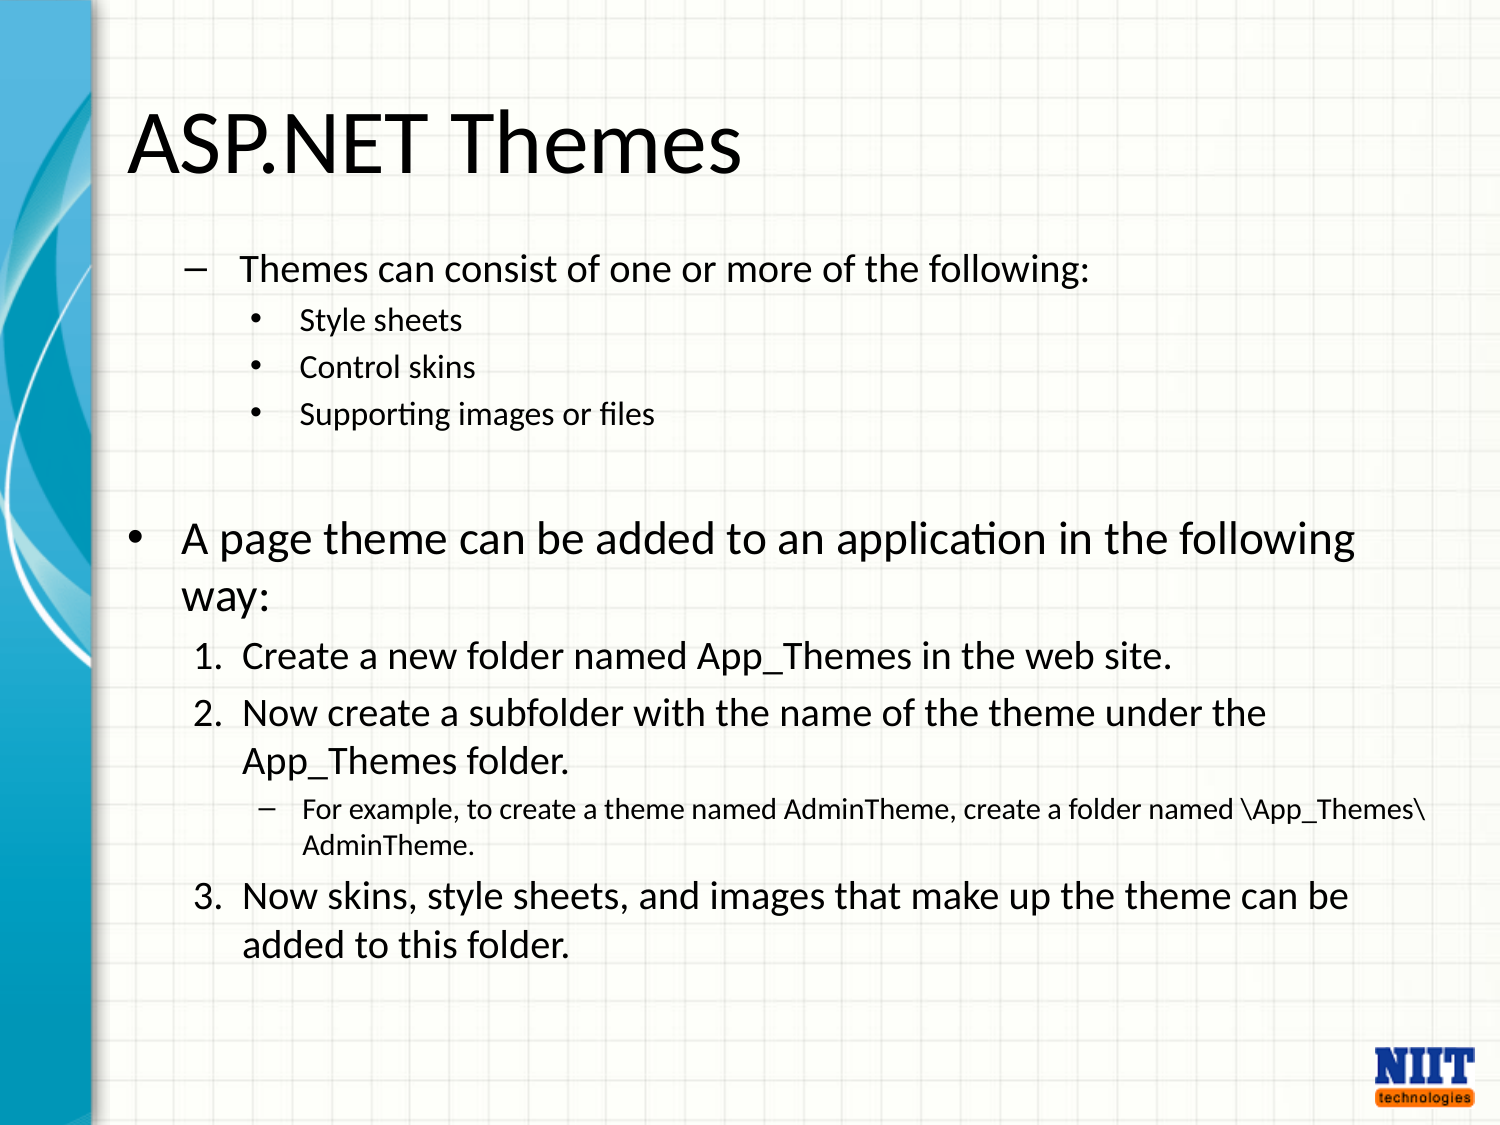

ASP.NET Themes
Themes can consist of one or more of the following:
Style sheets
Control skins
Supporting images or files

A page theme can be added to an application in the following way:
Create a new folder named App_Themes in the web site.
Now create a subfolder with the name of the theme under the App_Themes folder.
For example, to create a theme named AdminTheme, create a folder named \App_Themes\AdminTheme.
Now skins, style sheets, and images that make up the theme can be added to this folder.